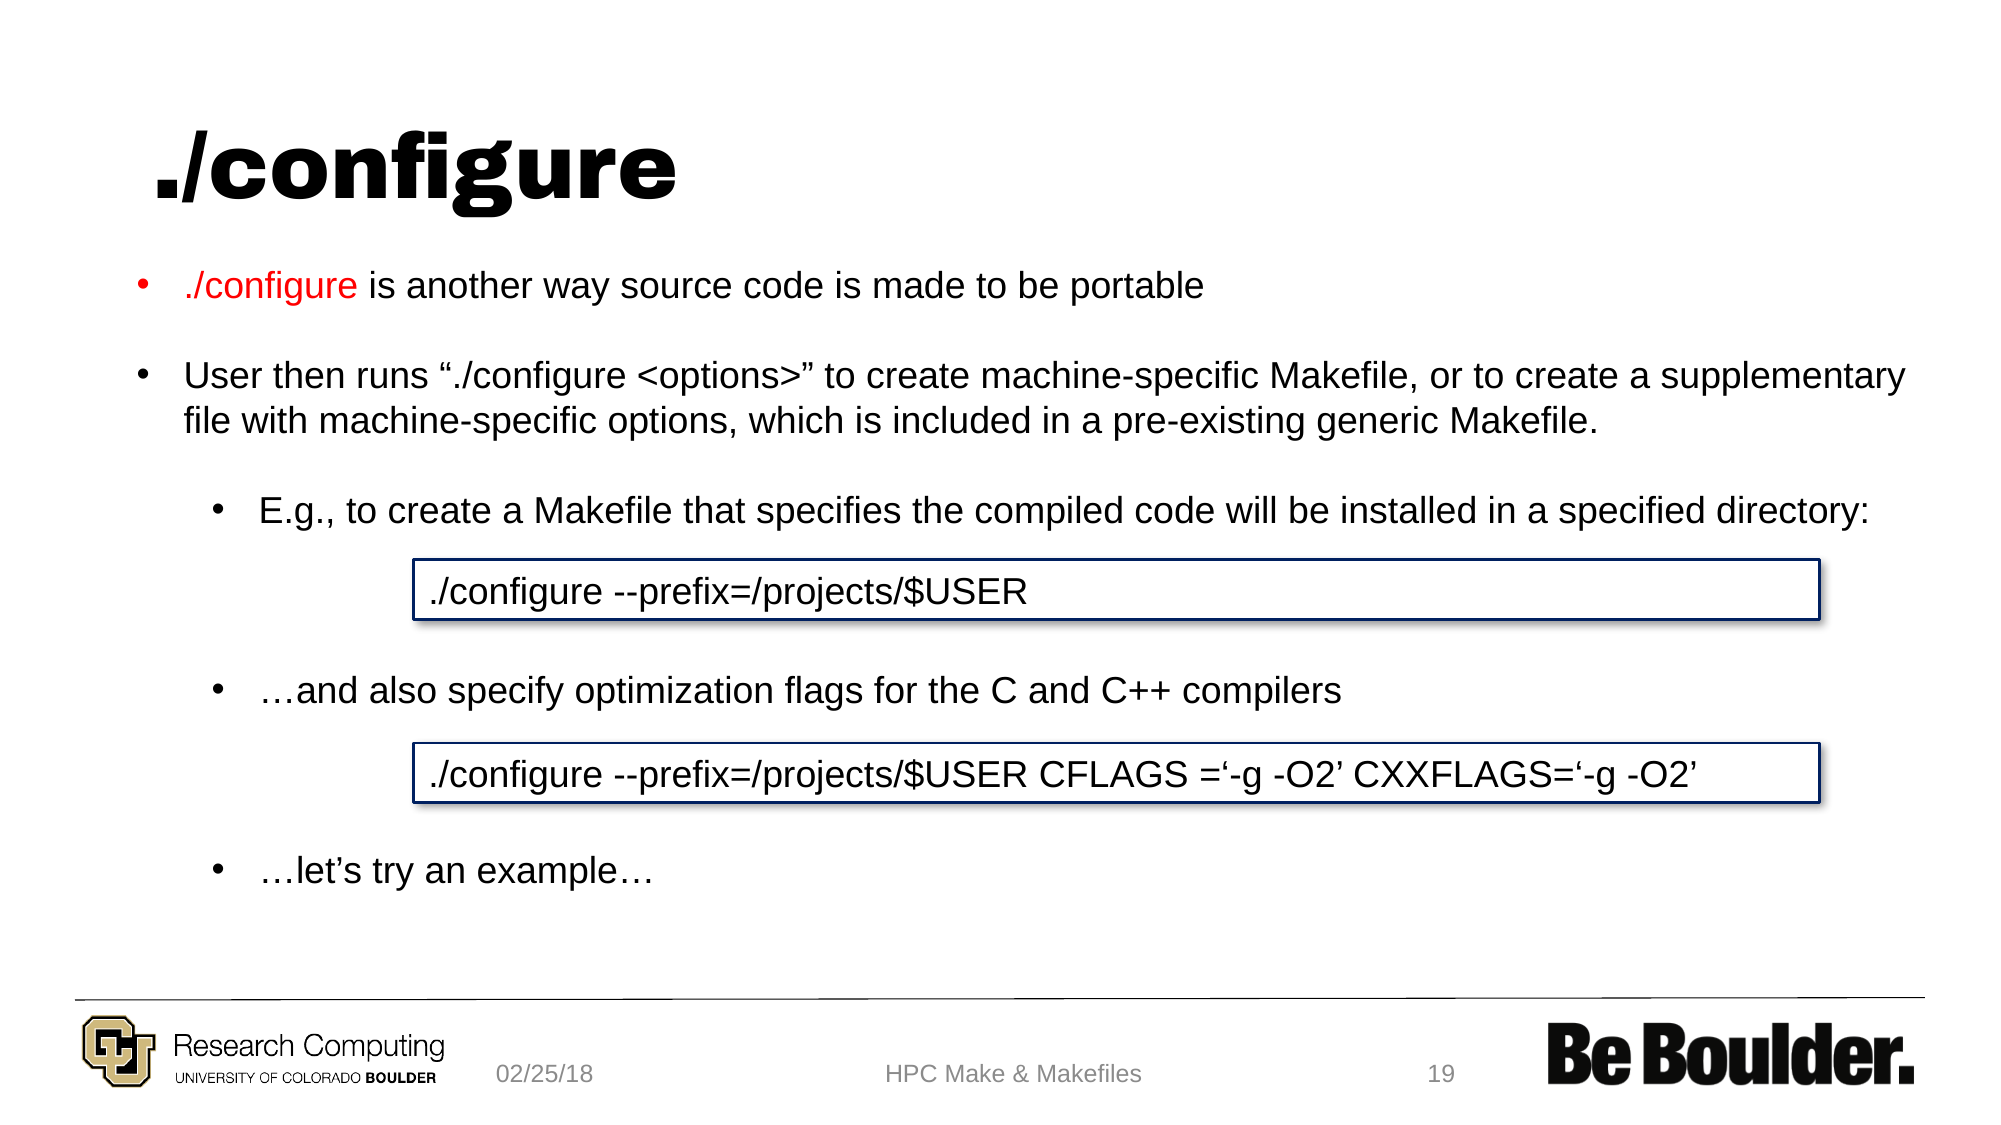

# ./configure
./configure is another way source code is made to be portable

User then runs “./configure <options>” to create machine-specific Makefile, or to create a supplementary file with machine-specific options, which is included in a pre-existing generic Makefile.

E.g., to create a Makefile that specifies the compiled code will be installed in a specified directory:

…and also specify optimization flags for the C and C++ compilers

…let’s try an example…
./configure --prefix=/projects/$USER
./configure --prefix=/projects/$USER CFLAGS =‘-g -O2’ CXXFLAGS=‘-g -O2’
02/25/18
HPC Make & Makefiles
19